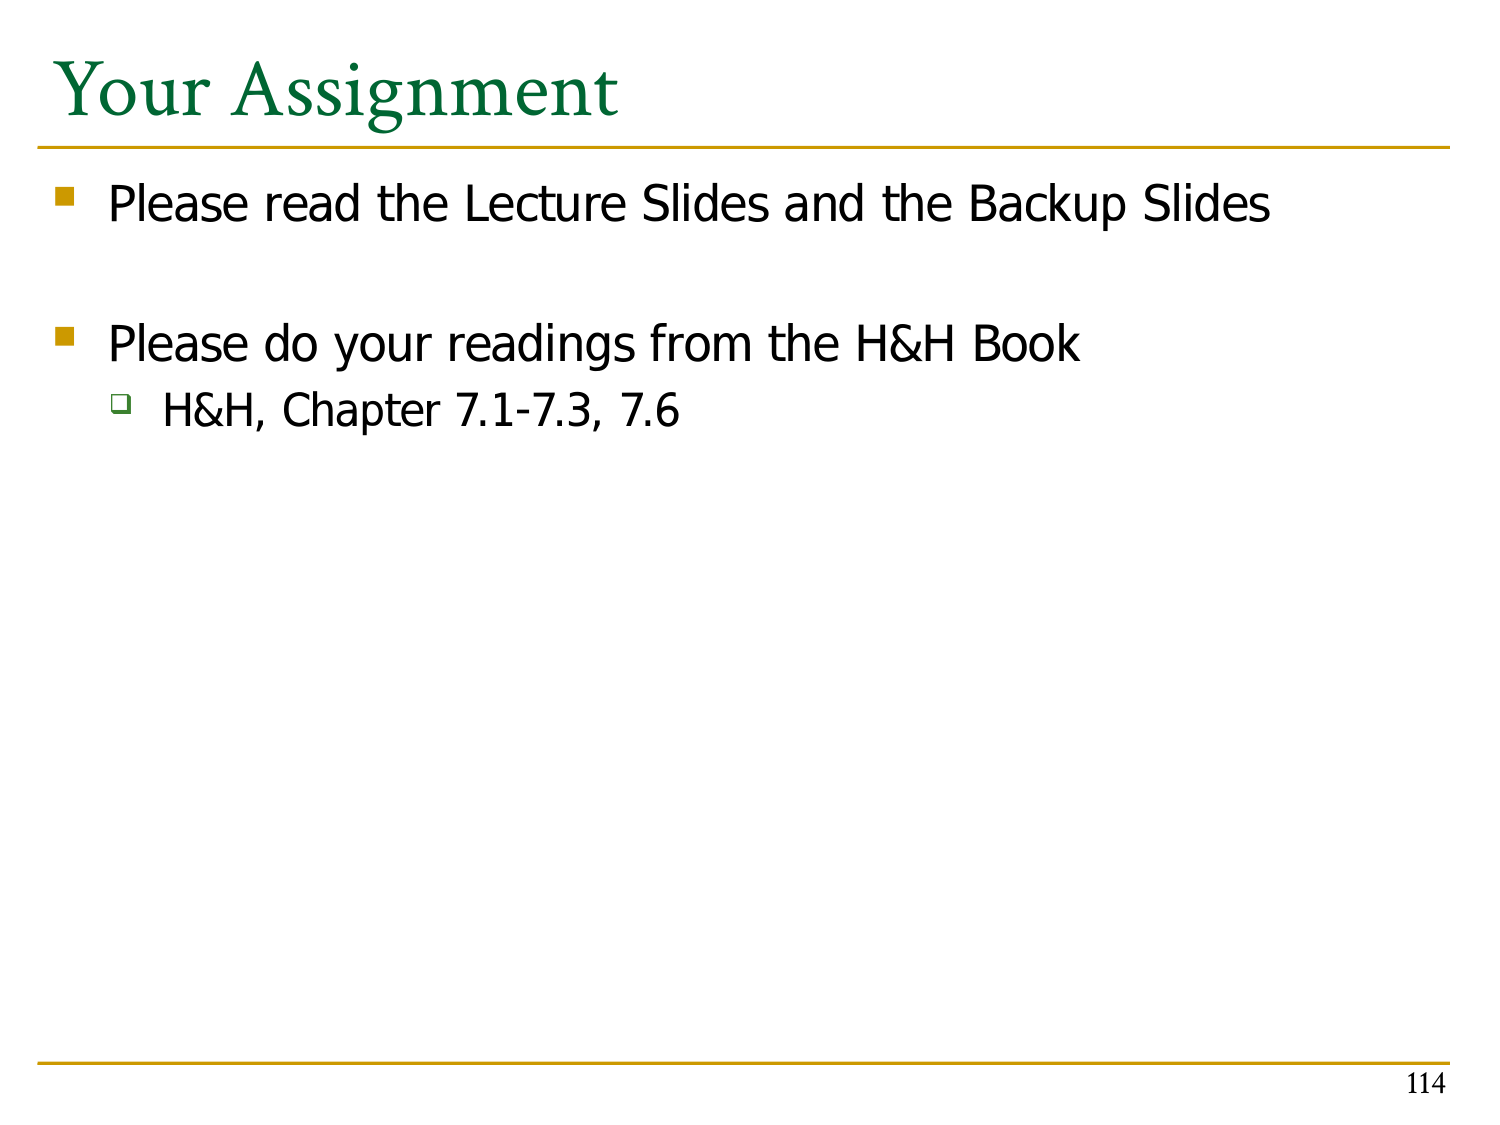

# Your Assignment
Please read the Lecture Slides and the Backup Slides

Please do your readings from the H&H Book
H&H, Chapter 7.1-7.3, 7.6

114